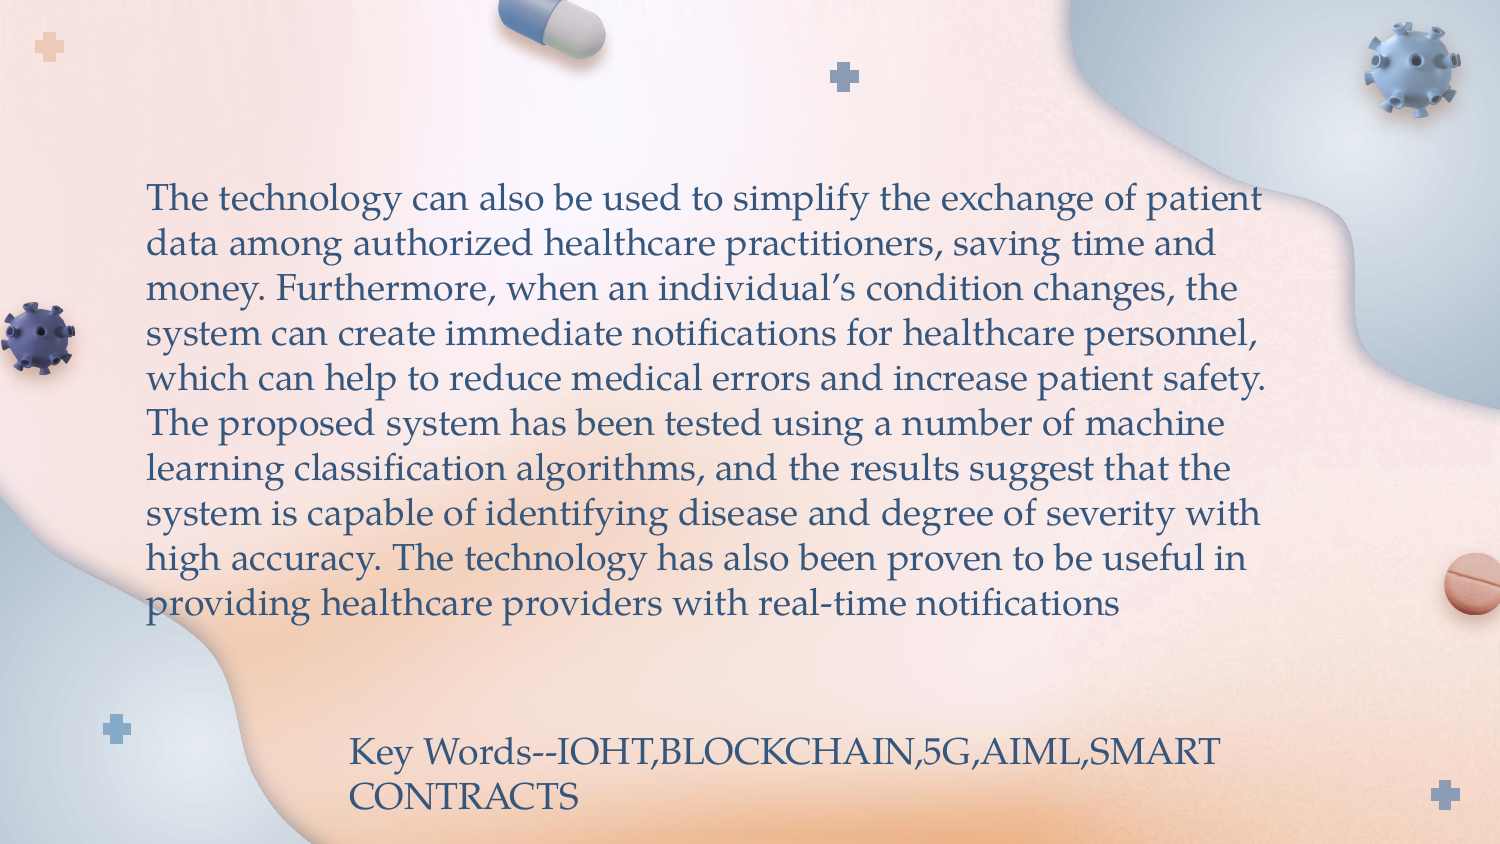

The technology can also be used to simplify the exchange of patient data among authorized healthcare practitioners, saving time and money. Furthermore, when an individual’s condition changes, the system can create immediate notifications for healthcare personnel, which can help to reduce medical errors and increase patient safety. The proposed system has been tested using a number of machine learning classification algorithms, and the results suggest that the system is capable of identifying disease and degree of severity with high accuracy. The technology has also been proven to be useful in providing healthcare providers with real-time notifications
Key Words--IOHT,BLOCKCHAIN,5G,AIML,SMART CONTRACTS